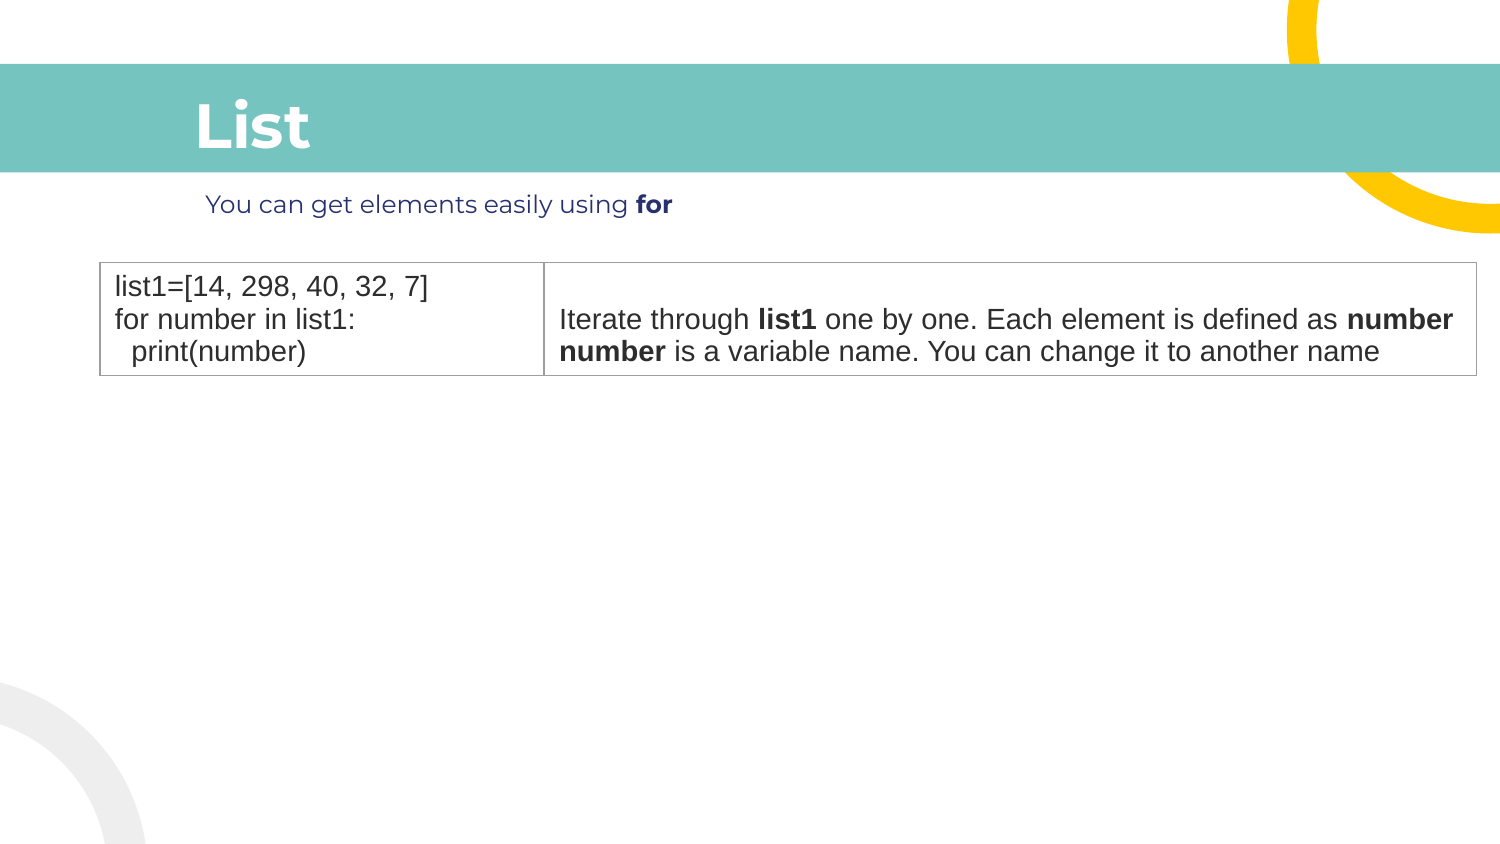

# List
You can get elements easily using for
| list1=[14, 298, 40, 32, 7] for number in list1: print(number) | Iterate through list1 one by one. Each element is defined as number number is a variable name. You can change it to another name |
| --- | --- |